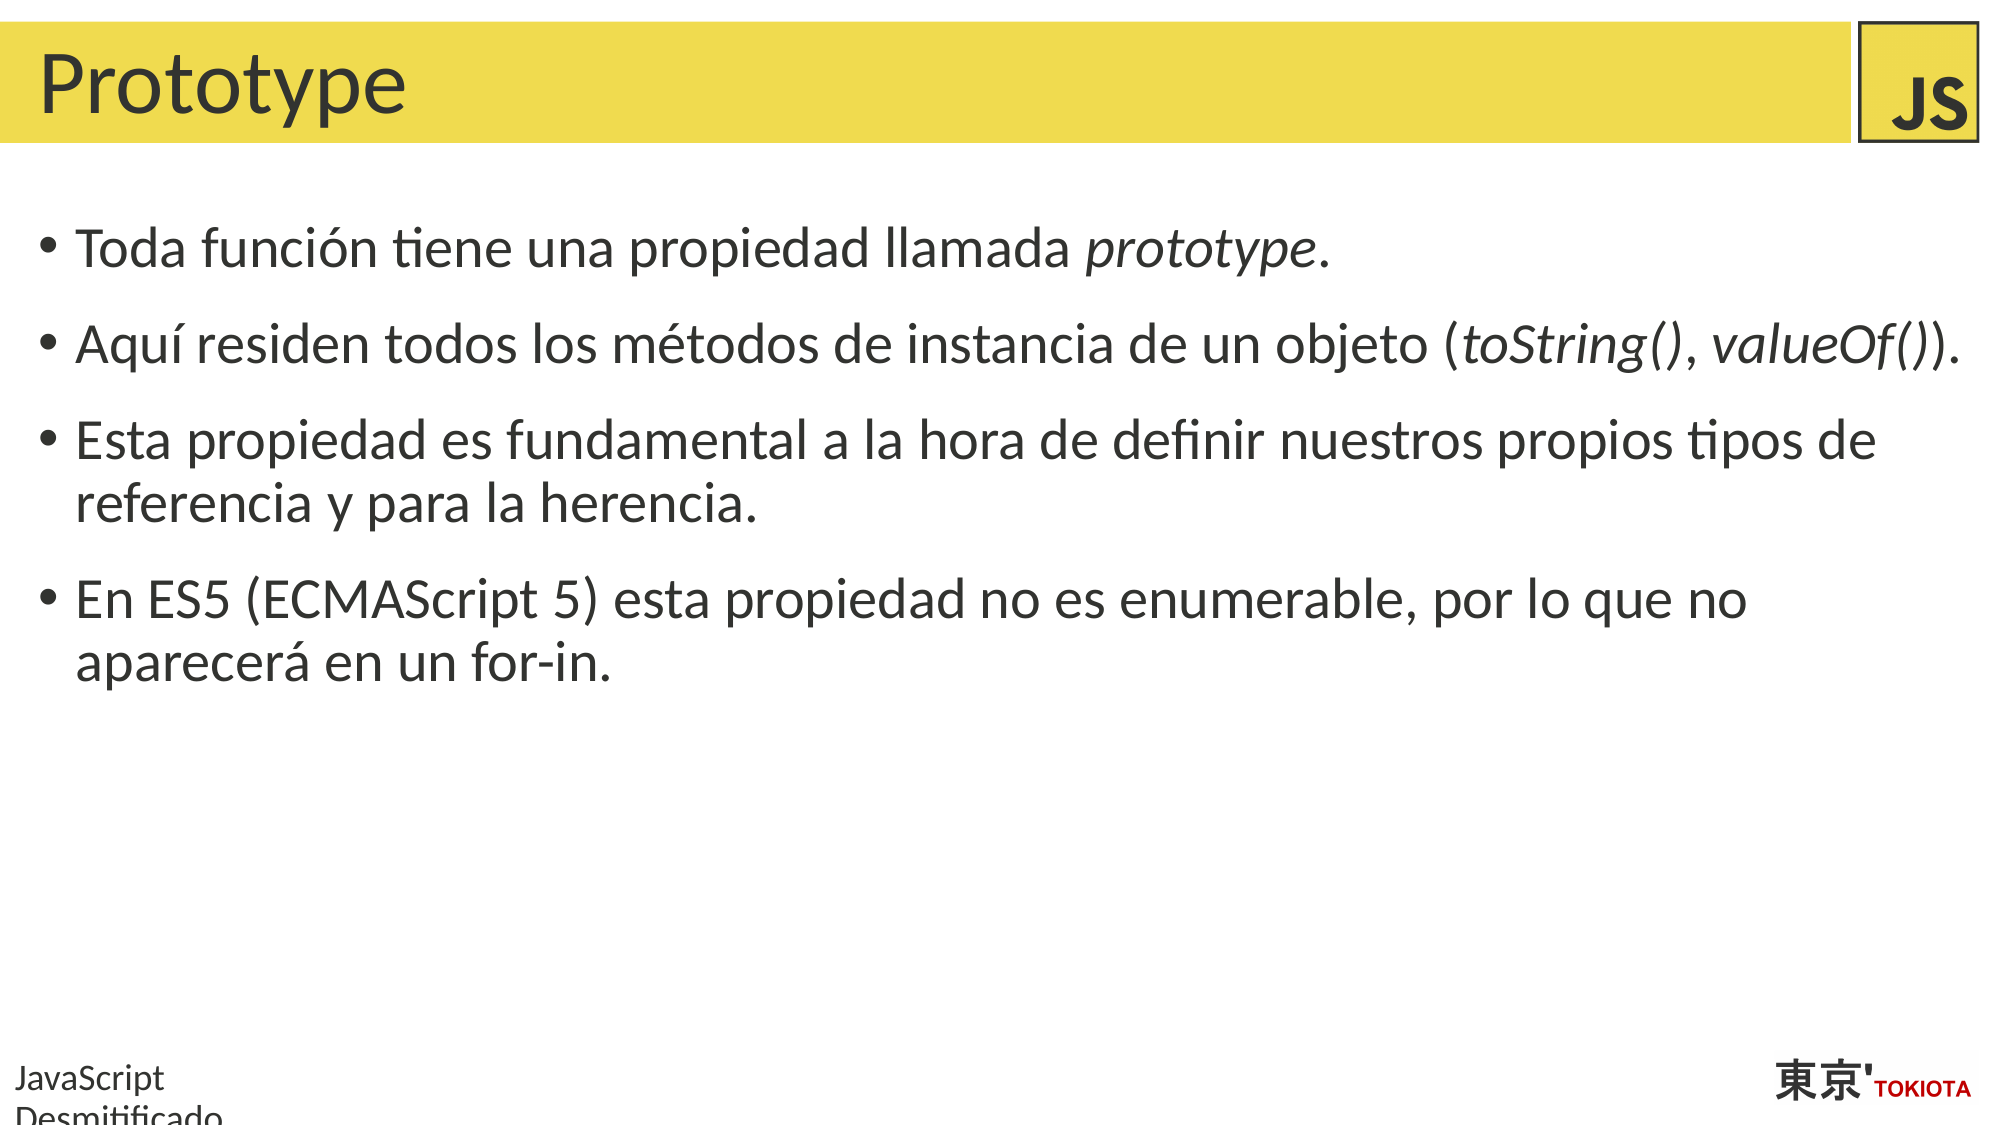

# Prototype

Toda función tiene una propiedad llamada prototype.
Aquí residen todos los métodos de instancia de un objeto (toString(), valueOf()).
Esta propiedad es fundamental a la hora de definir nuestros propios tipos de referencia y para la herencia.
En ES5 (ECMAScript 5) esta propiedad no es enumerable, por lo que no aparecerá en un for-in.